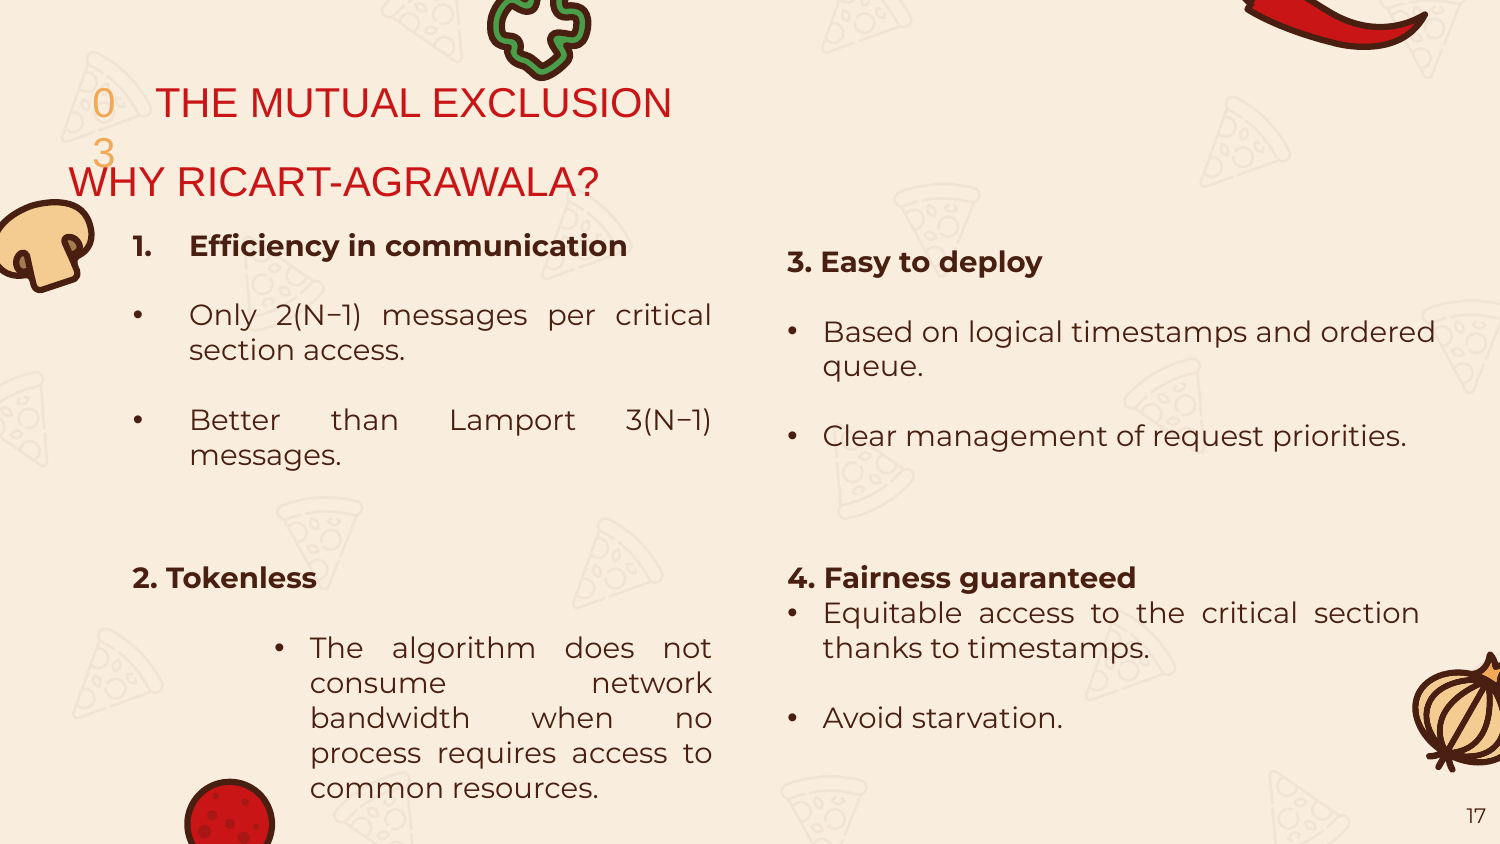

03
THE MUTUAL EXCLUSION
WHY RICART-AGRAWALA?
3. Easy to deploy

Based on logical timestamps and ordered queue.

Clear management of request priorities.

Efficiency in communication

Only 2(N−1) messages per critical section access.

Better than Lamport 3(N−1) messages.
C1
C2
2. Tokenless

The algorithm does not consume network bandwidth when no process requires access to common resources.
4. Fairness guaranteed
Equitable access to the critical section thanks to timestamps.

Avoid starvation.
C3
(timestamp, node_id)
request
replay
17